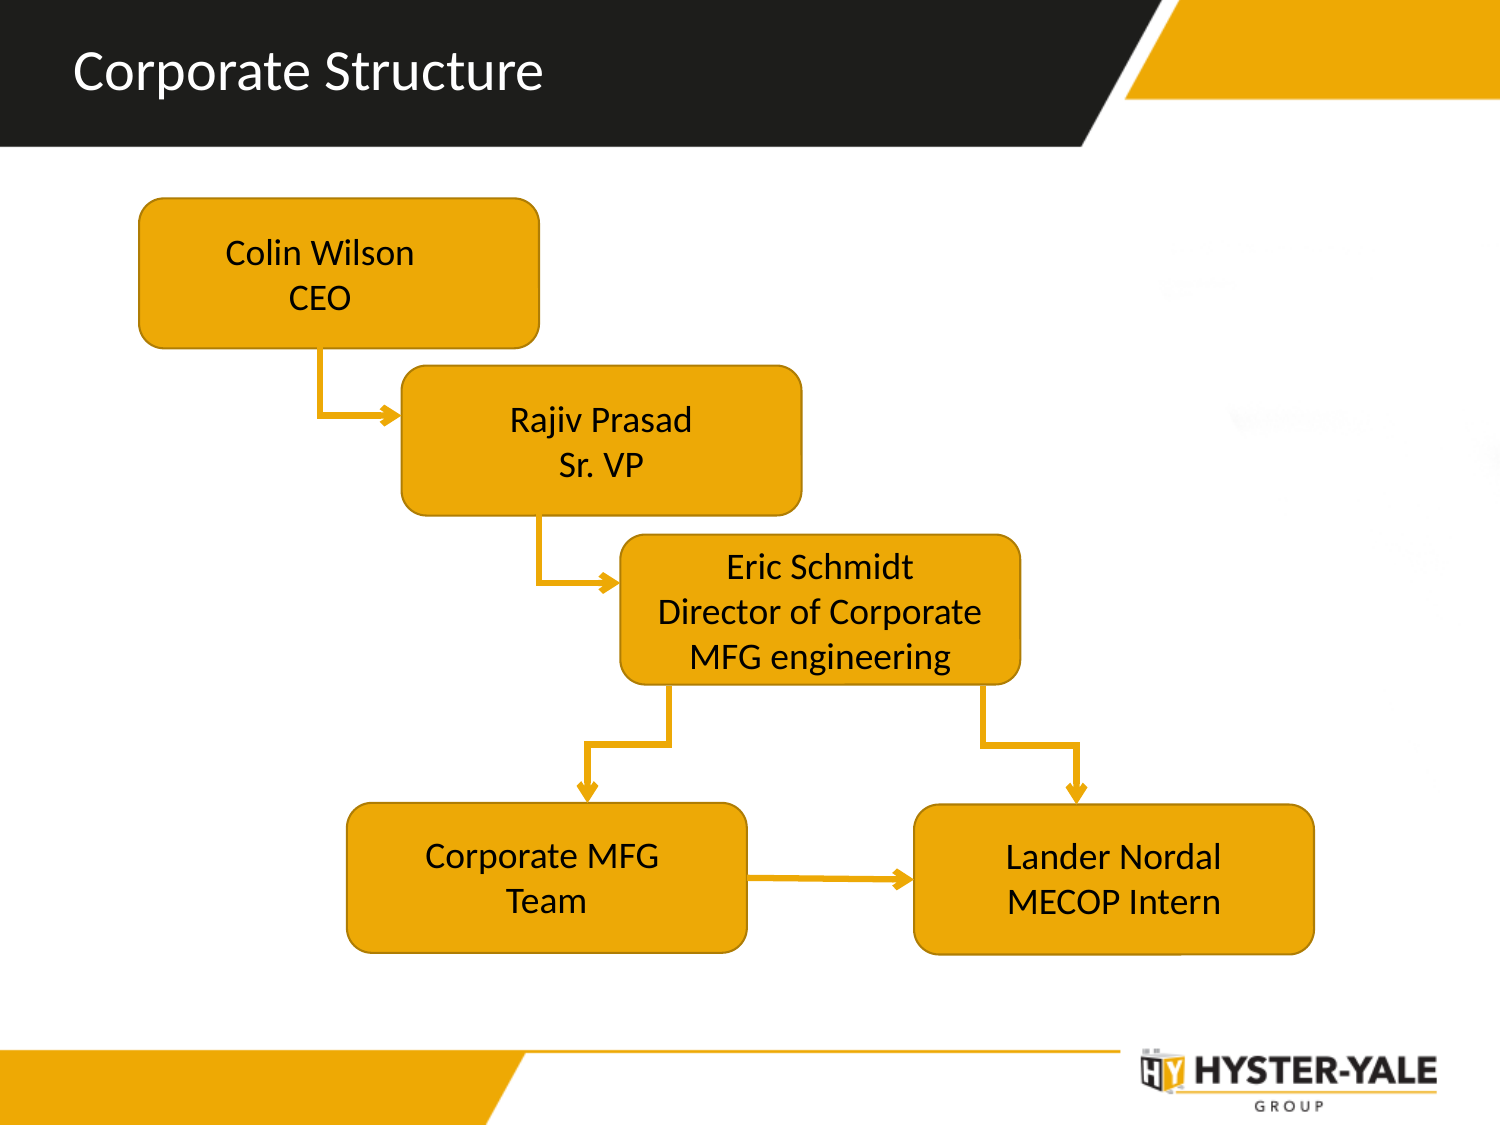

# Corporate Structure

Colin Wilson
CEO

Rajiv Prasad
Sr. VP

Eric Schmidt
Director of Corporate MFG engineering

Corporate MFG
Team
Lander Nordal
MECOP Intern